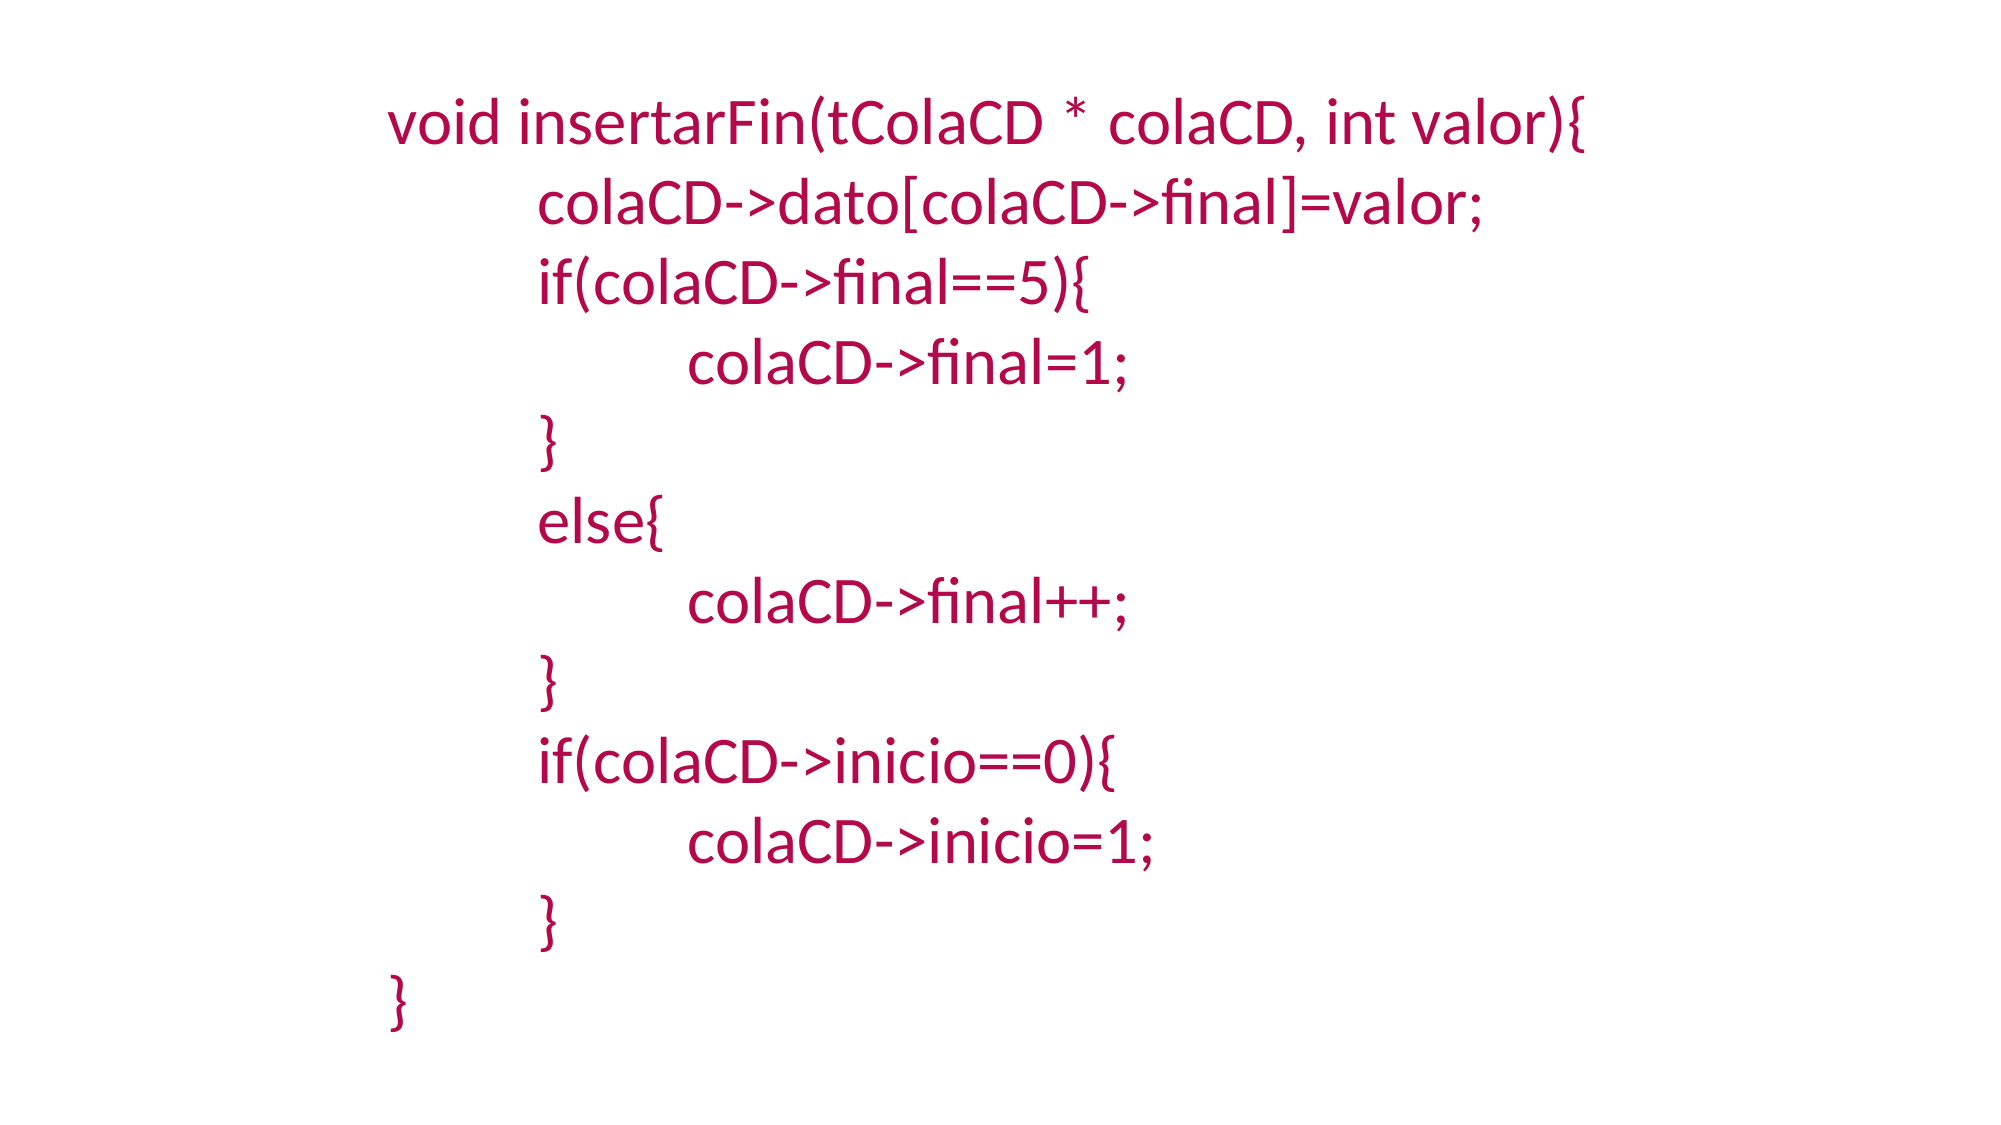

void insertarFin(tColaCD * colaCD, int valor){
	colaCD->dato[colaCD->final]=valor;
	if(colaCD->final==5){
		colaCD->final=1;
	}
	else{
		colaCD->final++;
	}
	if(colaCD->inicio==0){
		colaCD->inicio=1;
	}
}